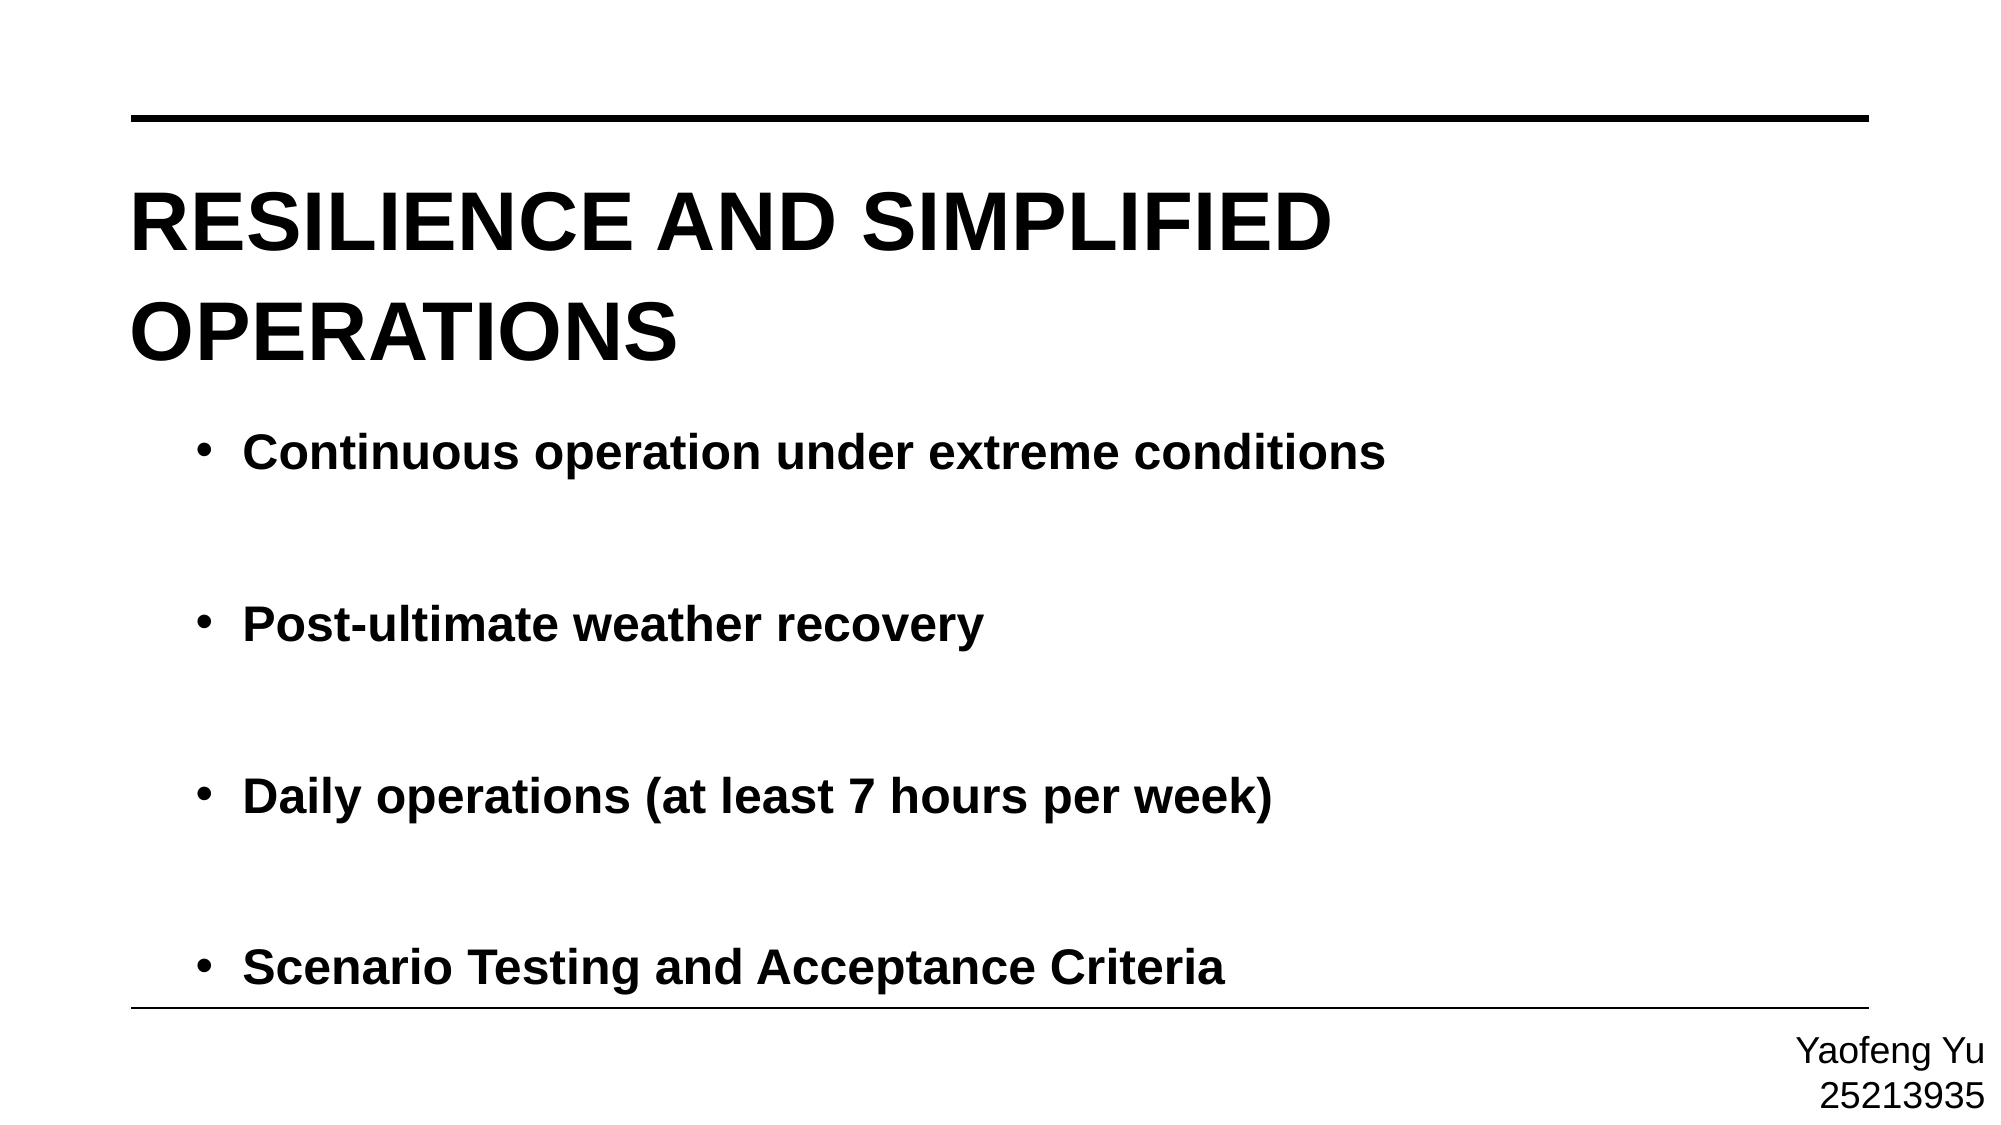

# Resilience and Simplified Operations

Continuous operation under extreme conditions

Post-ultimate weather recovery

Daily operations (at least 7 hours per week)

Scenario Testing and Acceptance Criteria

Yaofeng Yu
25213935